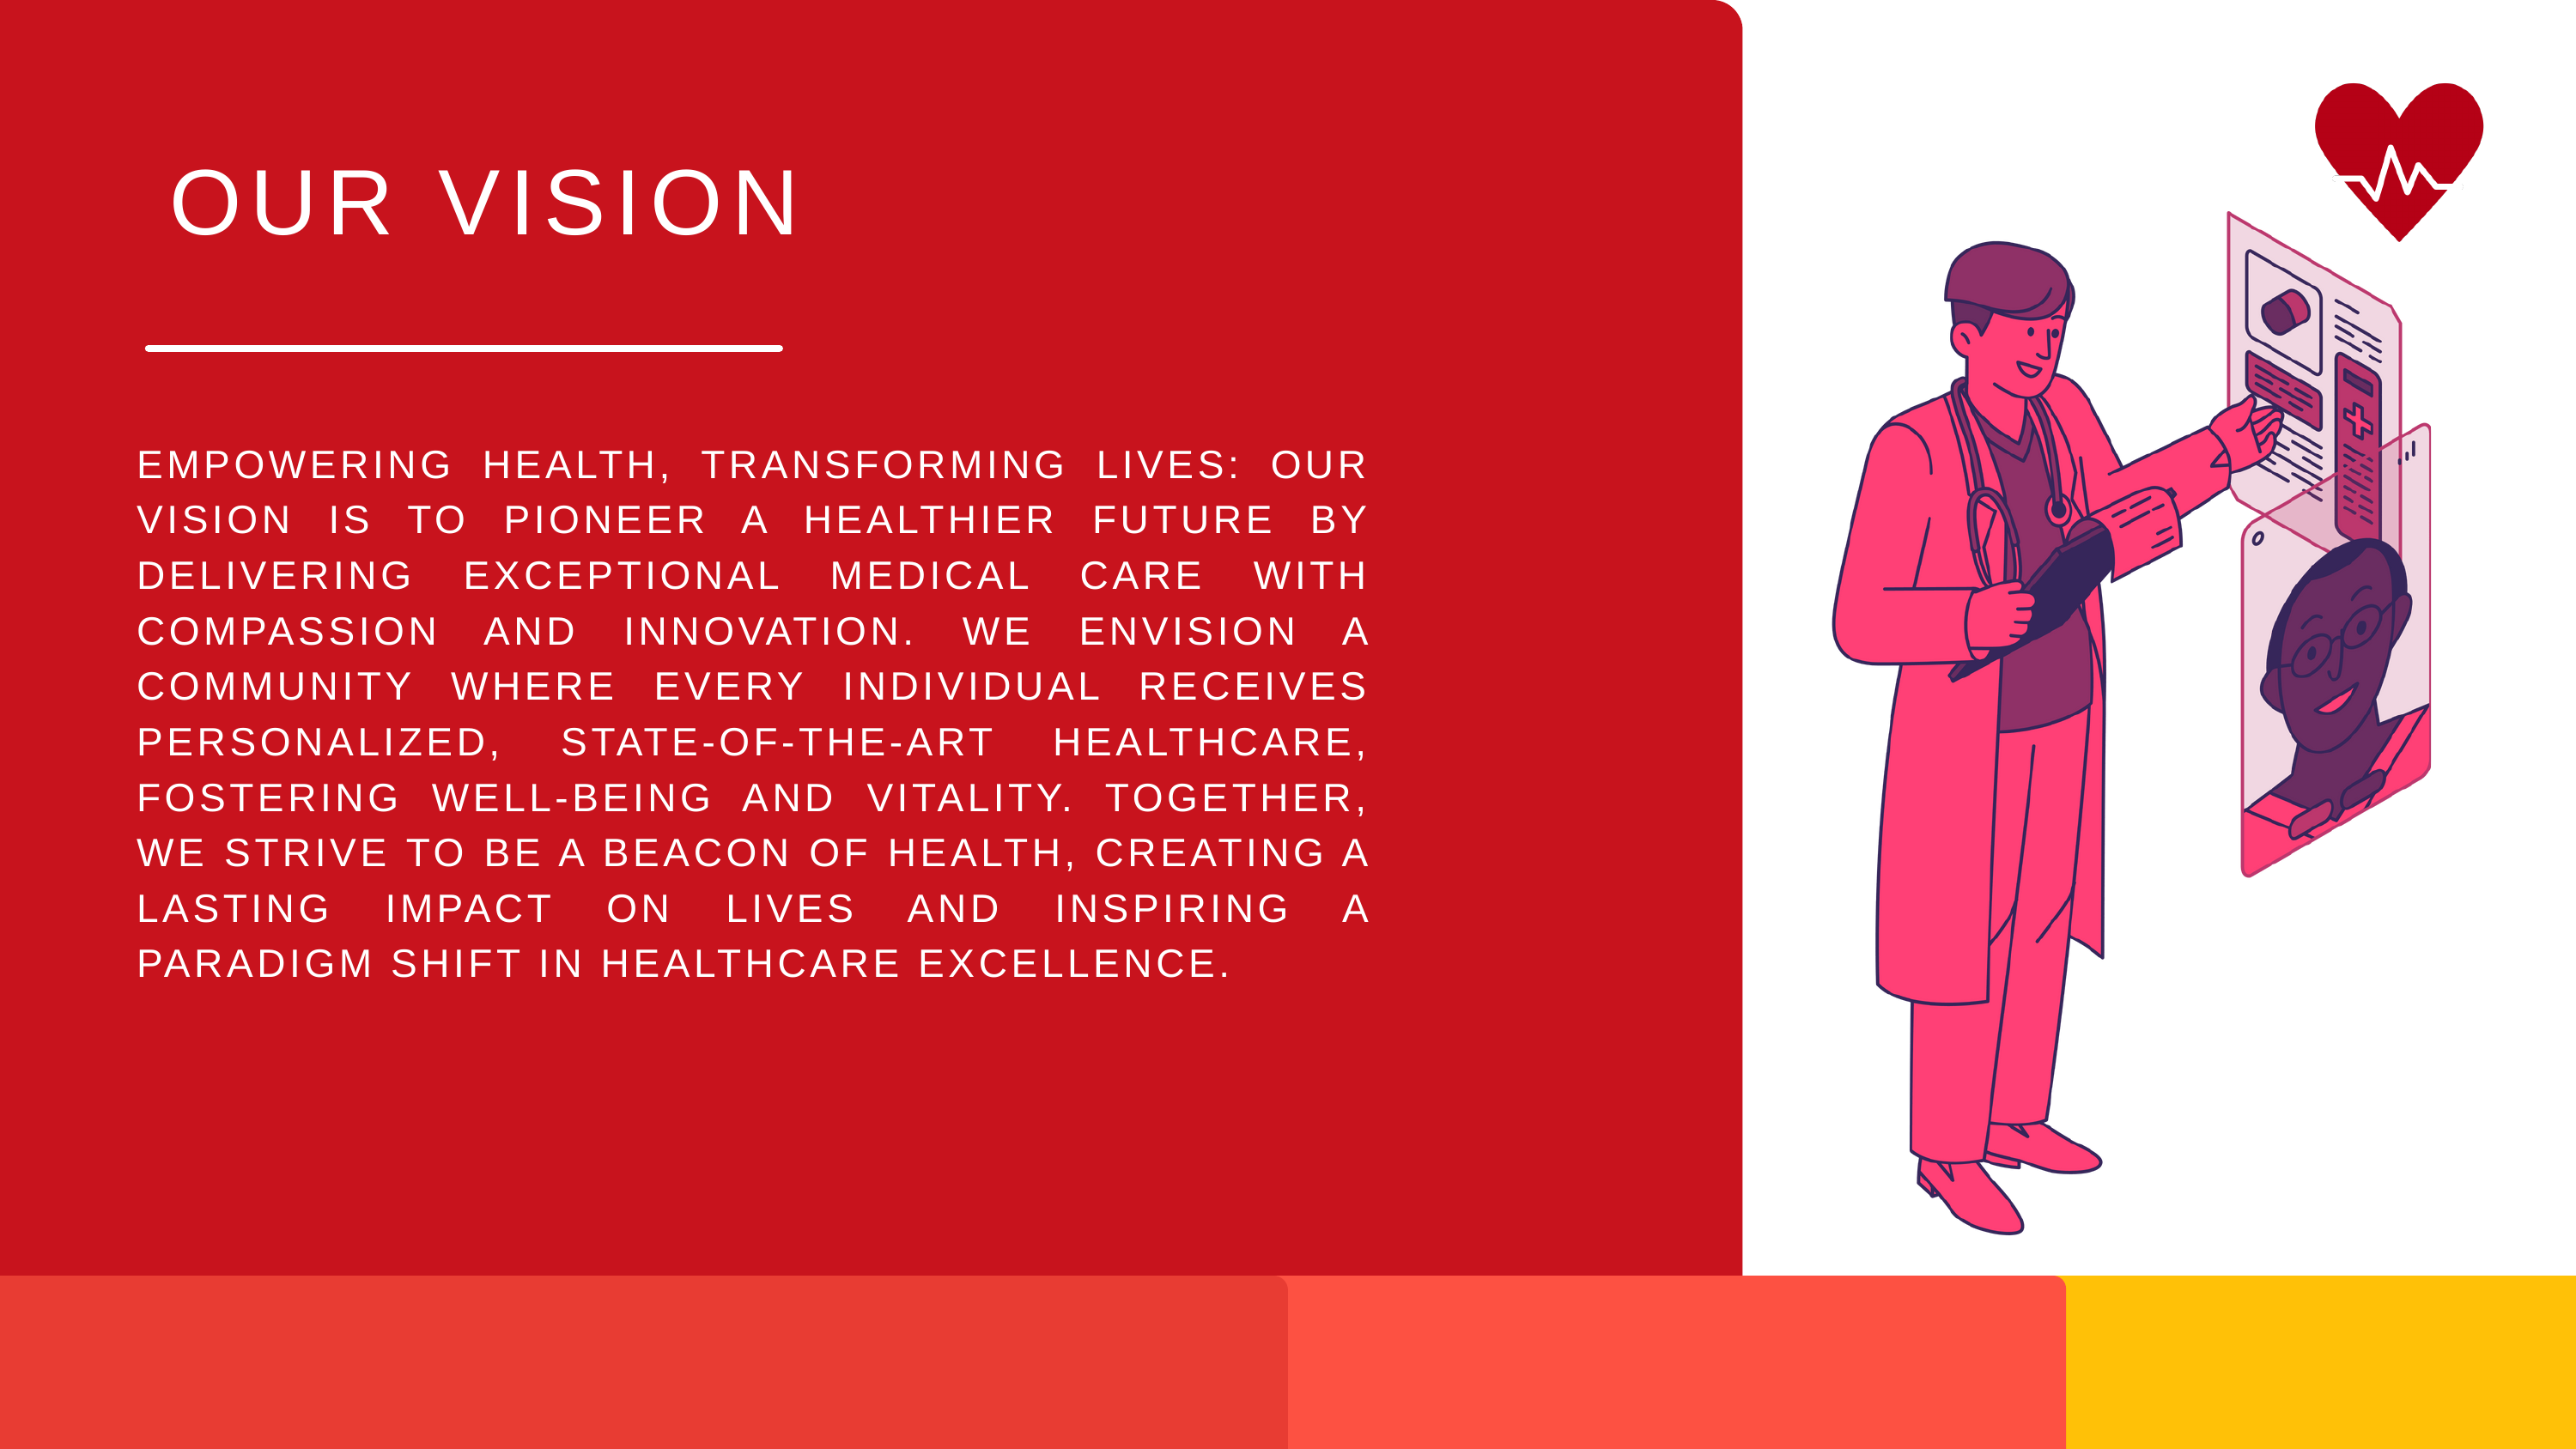

OUR VISION

EMPOWERING HEALTH, TRANSFORMING LIVES: OUR VISION IS TO PIONEER A HEALTHIER FUTURE BY DELIVERING EXCEPTIONAL MEDICAL CARE WITH COMPASSION AND INNOVATION. WE ENVISION A COMMUNITY WHERE EVERY INDIVIDUAL RECEIVES PERSONALIZED, STATE-OF-THE-ART HEALTHCARE, FOSTERING WELL-BEING AND VITALITY. TOGETHER, WE STRIVE TO BE A BEACON OF HEALTH, CREATING A LASTING IMPACT ON LIVES AND INSPIRING A PARADIGM SHIFT IN HEALTHCARE EXCELLENCE.